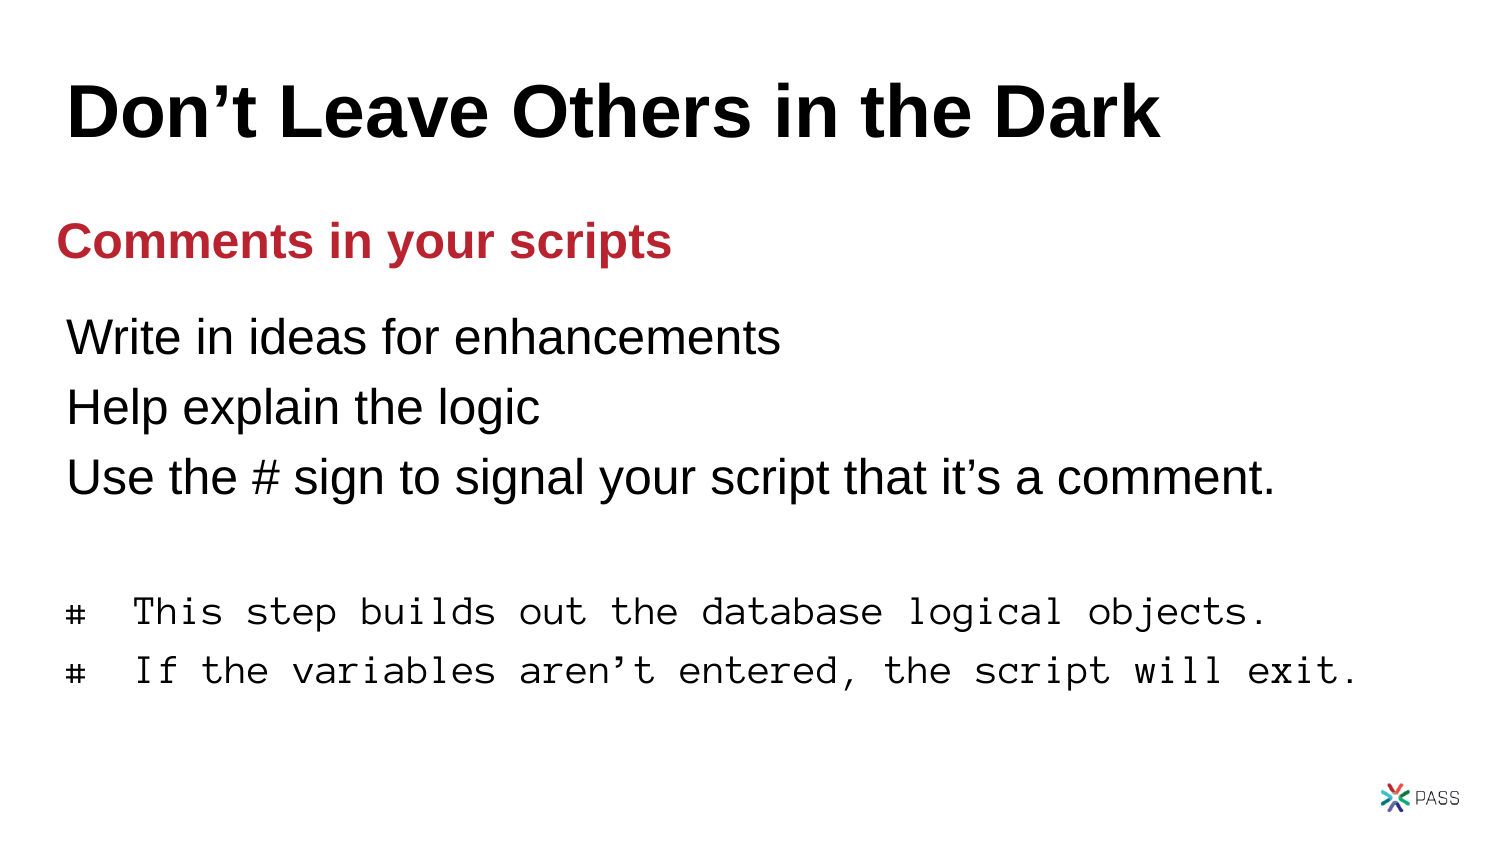

# Don’t Leave Others in the Dark
Comments in your scripts
Write in ideas for enhancements
Help explain the logic
Use the # sign to signal your script that it’s a comment.

#  This step builds out the database logical objects.
#  If the variables aren’t entered, the script will exit.